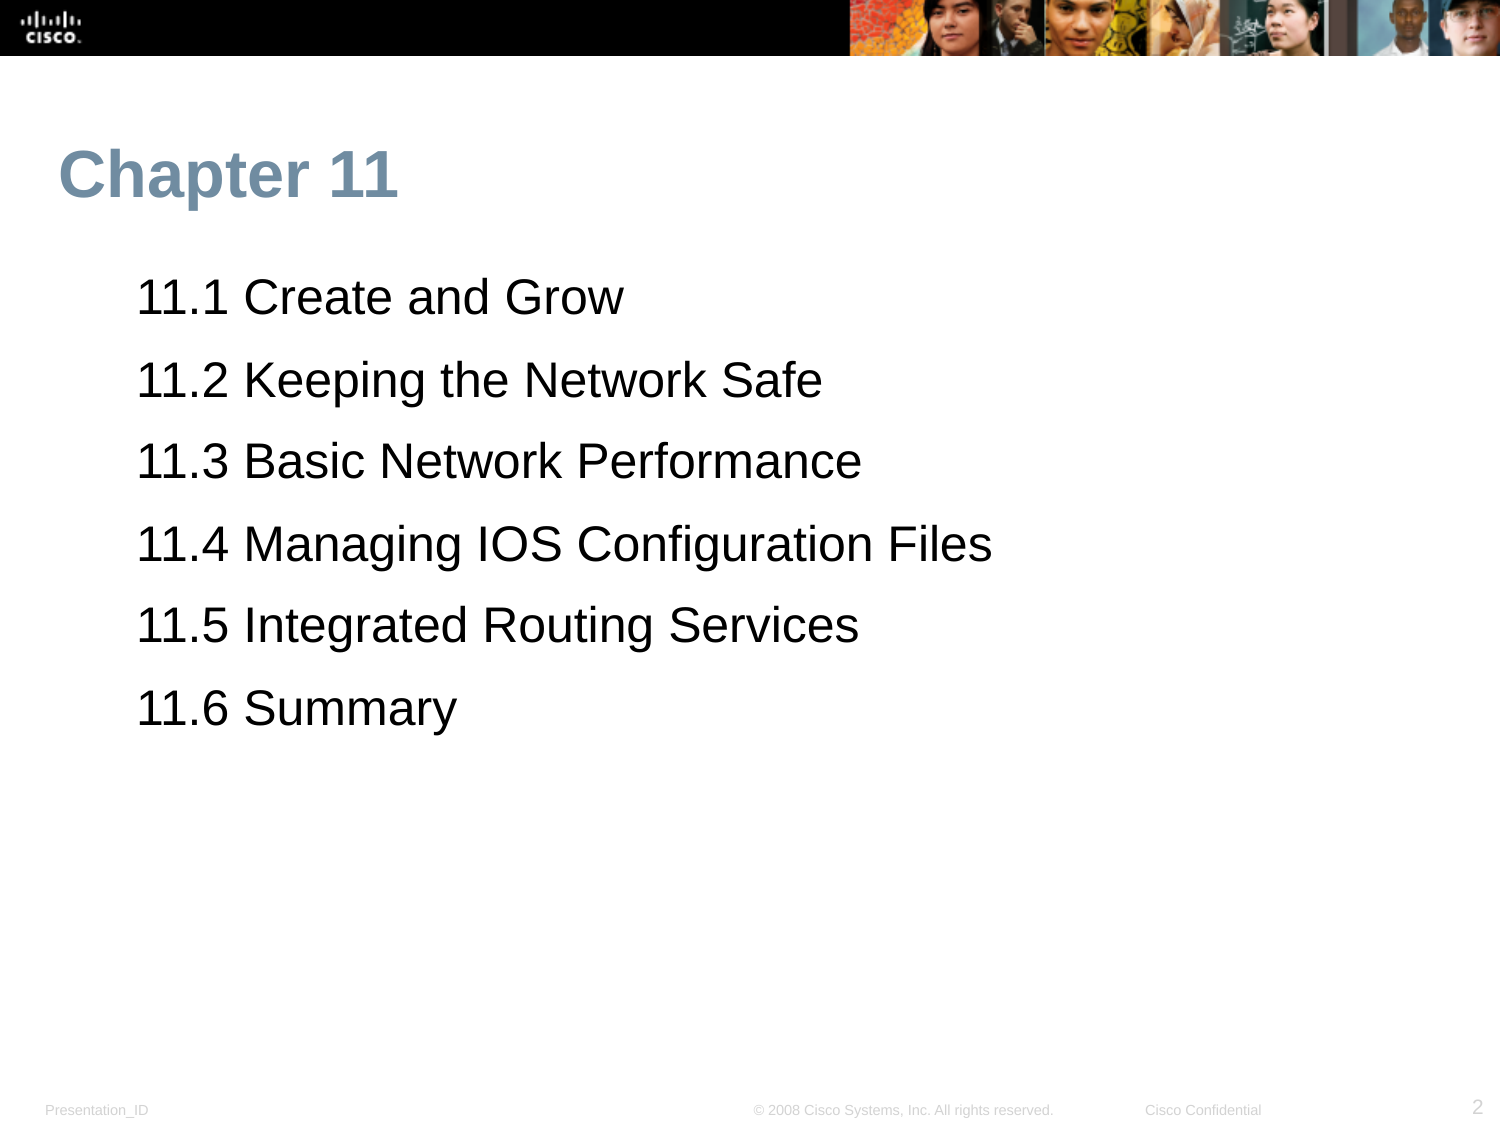

# Chapter 11
11.1 Create and Grow
11.2 Keeping the Network Safe
11.3 Basic Network Performance
11.4 Managing IOS Configuration Files
11.5 Integrated Routing Services
11.6 Summary